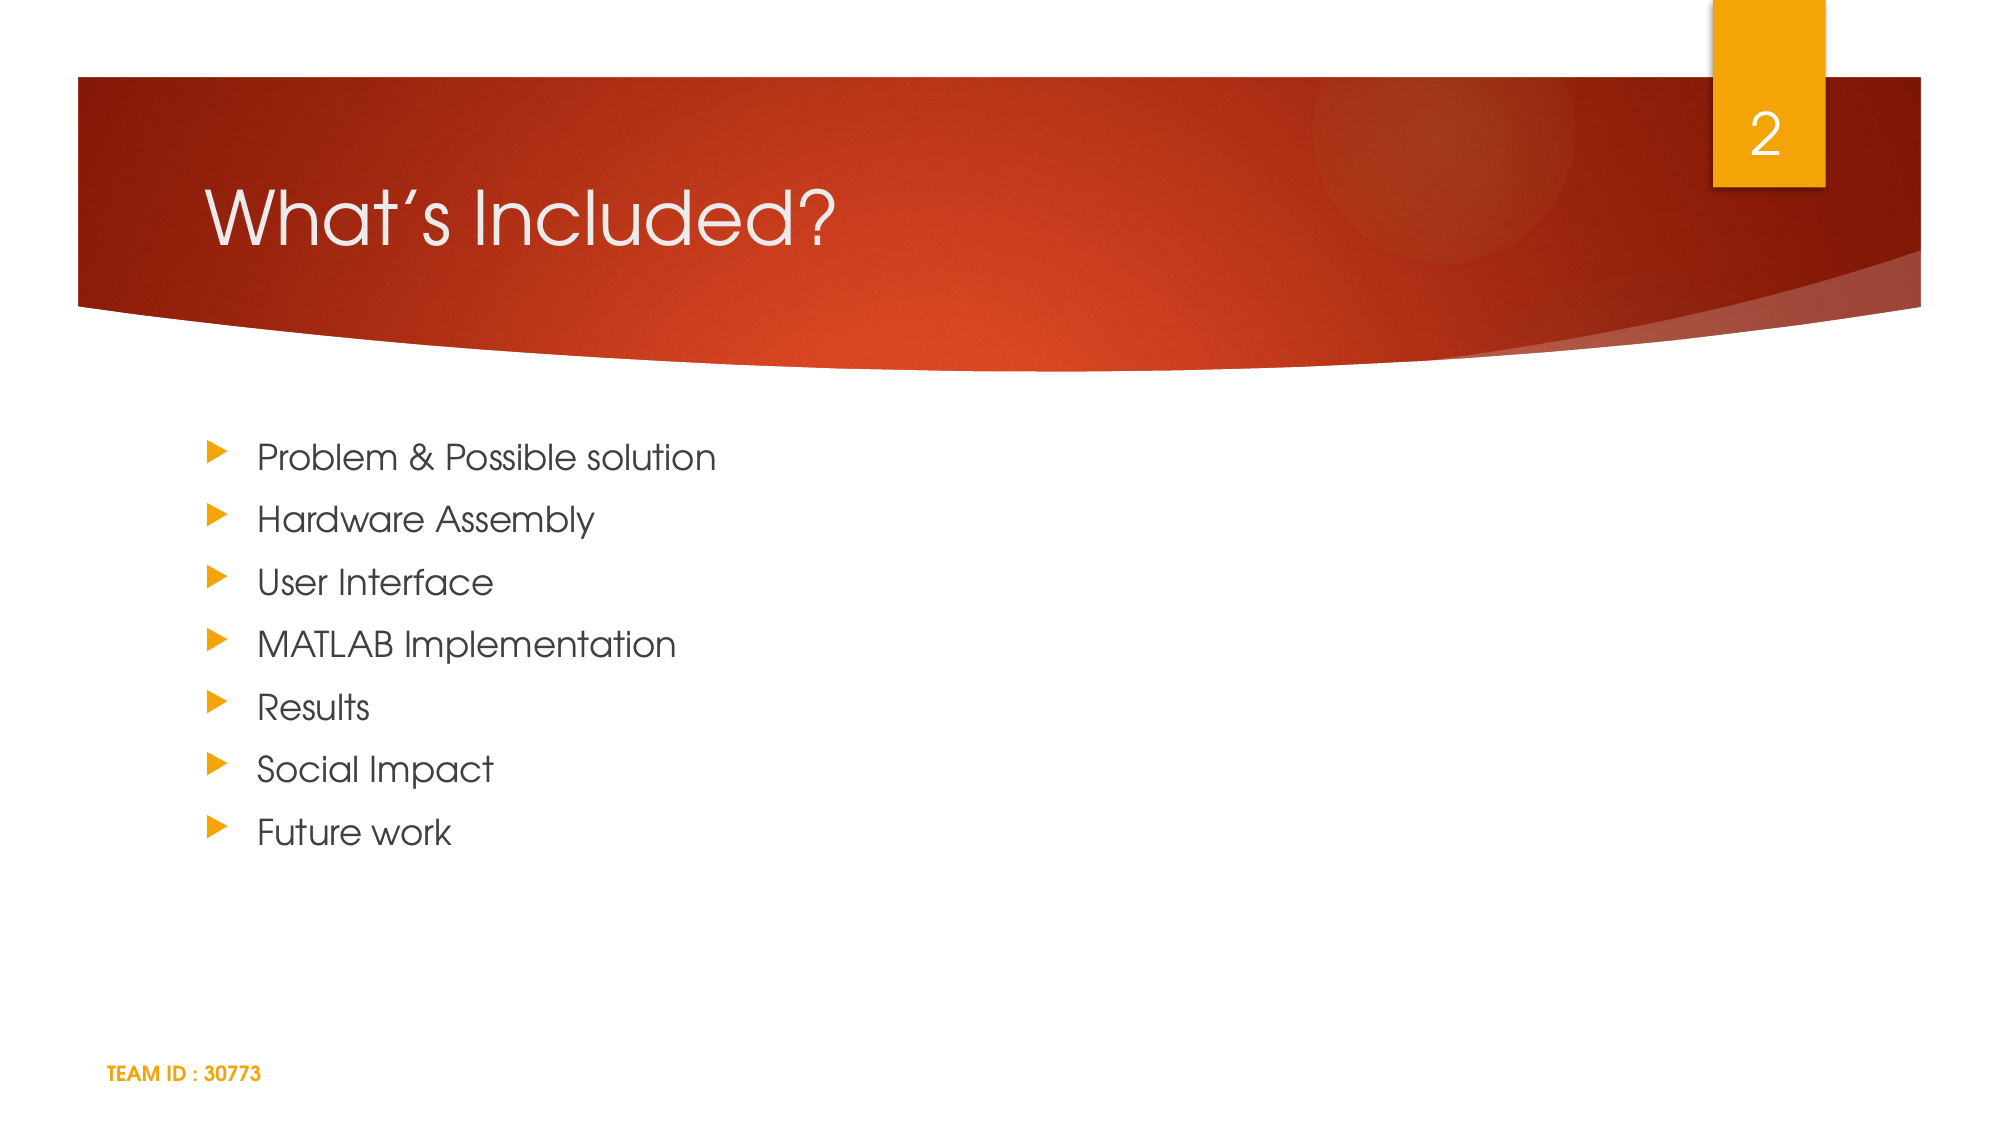

2
# What’s Included?
Problem & Possible solution
Hardware Assembly
User Interface
MATLAB Implementation
Results
Social Impact
Future work

TEAM ID : 30773